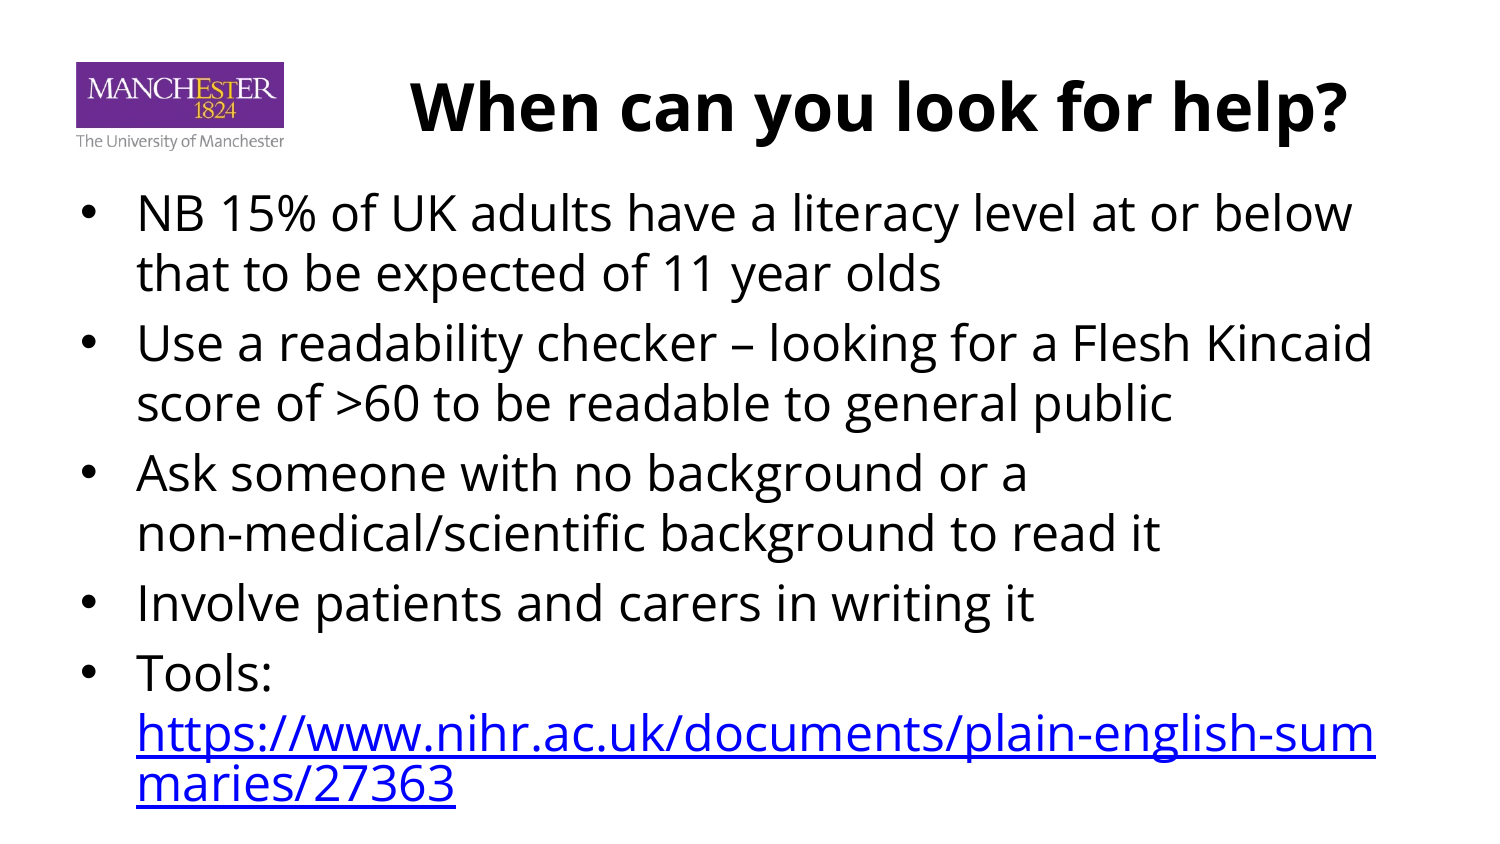

# When can you look for help?
NB 15% of UK adults have a literacy level at or below that to be expected of 11 year olds
Use a readability checker – looking for a Flesh Kincaid score of >60 to be readable to general public
Ask someone with no background or a non-medical/scientific background to read it
Involve patients and carers in writing it
Tools: https://www.nihr.ac.uk/documents/plain-english-summaries/27363
https://hemingwayapp.com/